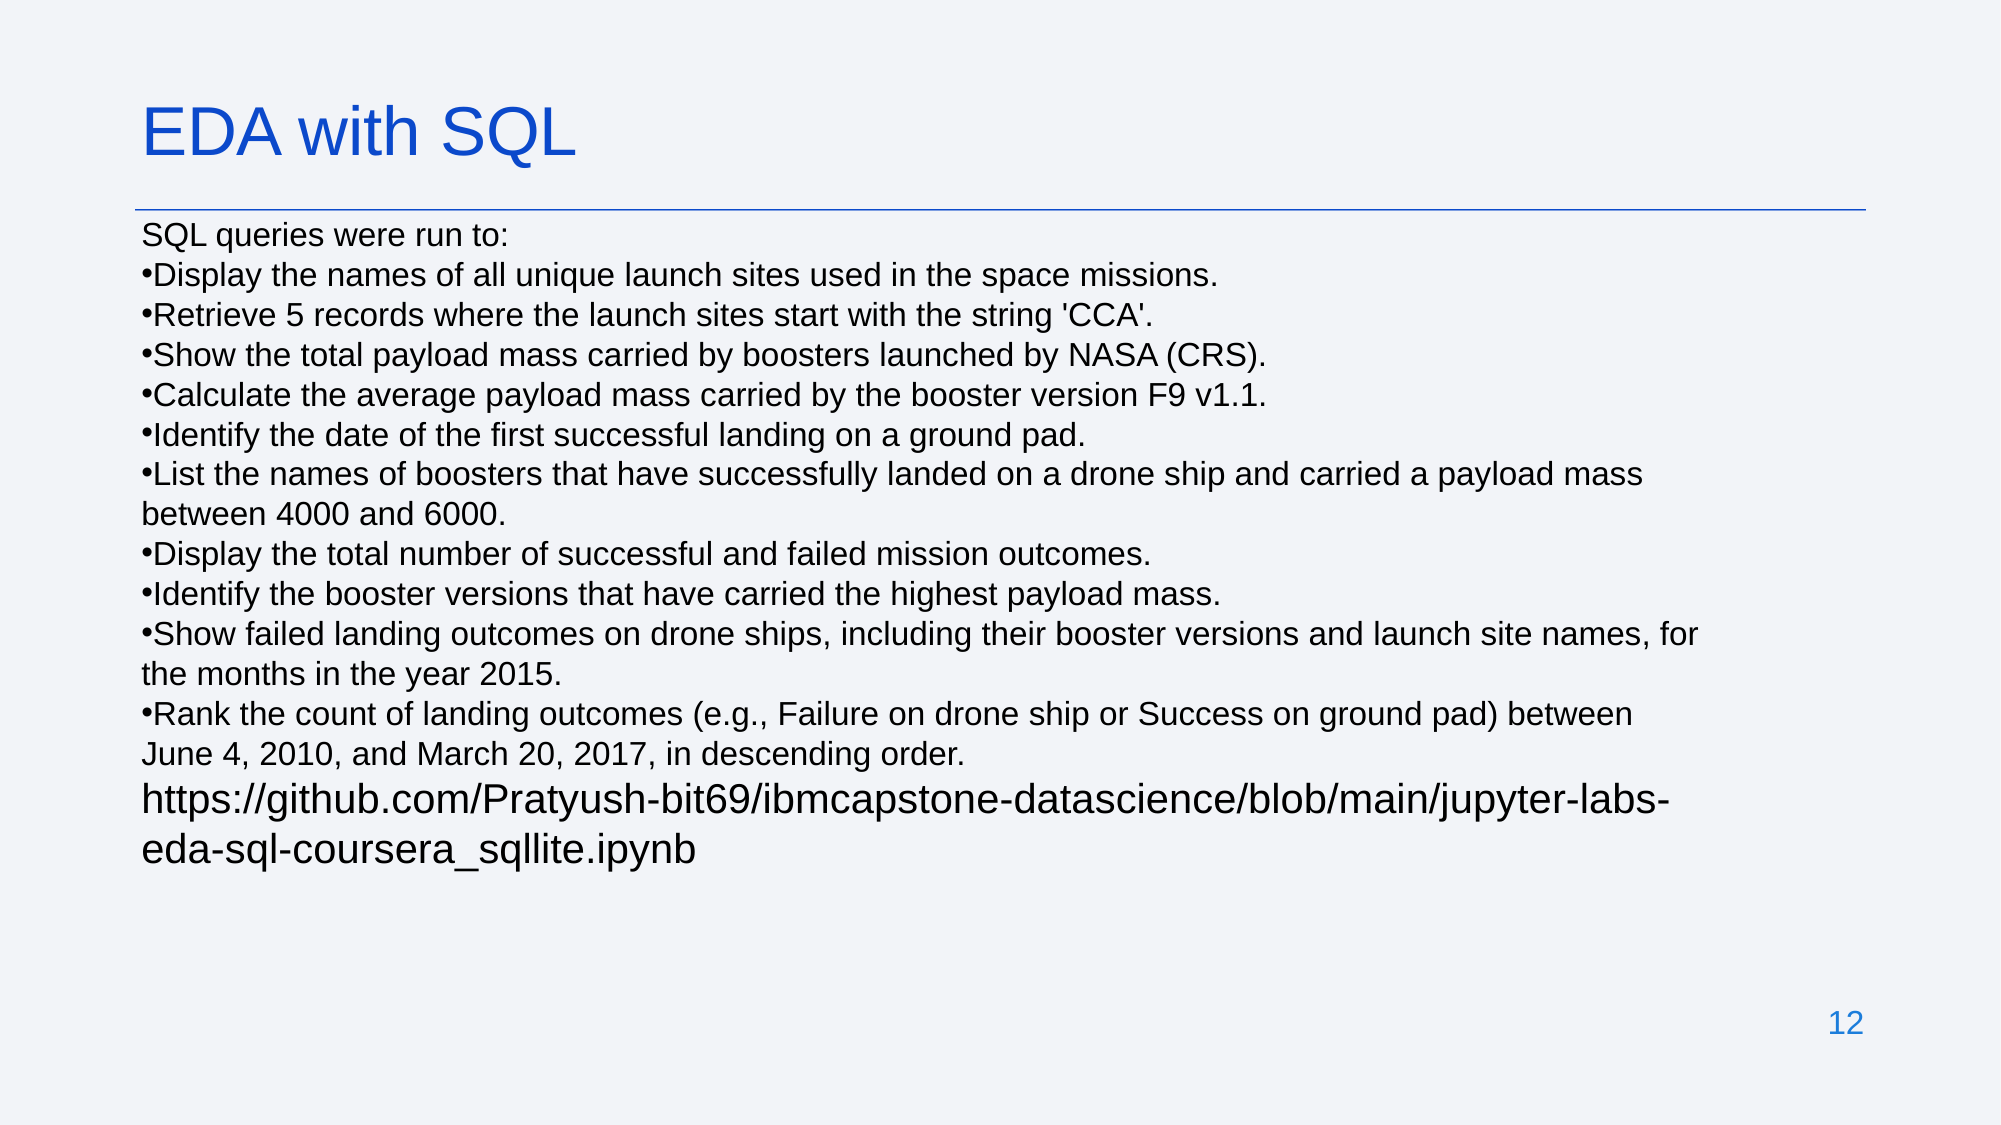

EDA with SQL
SQL queries were run to:
Display the names of all unique launch sites used in the space missions.
Retrieve 5 records where the launch sites start with the string 'CCA'.
Show the total payload mass carried by boosters launched by NASA (CRS).
Calculate the average payload mass carried by the booster version F9 v1.1.
Identify the date of the first successful landing on a ground pad.
List the names of boosters that have successfully landed on a drone ship and carried a payload mass between 4000 and 6000.
Display the total number of successful and failed mission outcomes.
Identify the booster versions that have carried the highest payload mass.
Show failed landing outcomes on drone ships, including their booster versions and launch site names, for the months in the year 2015.
Rank the count of landing outcomes (e.g., Failure on drone ship or Success on ground pad) between June 4, 2010, and March 20, 2017, in descending order.
https://github.com/Pratyush-bit69/ibmcapstone-datascience/blob/main/jupyter-labs-eda-sql-coursera_sqllite.ipynb

12